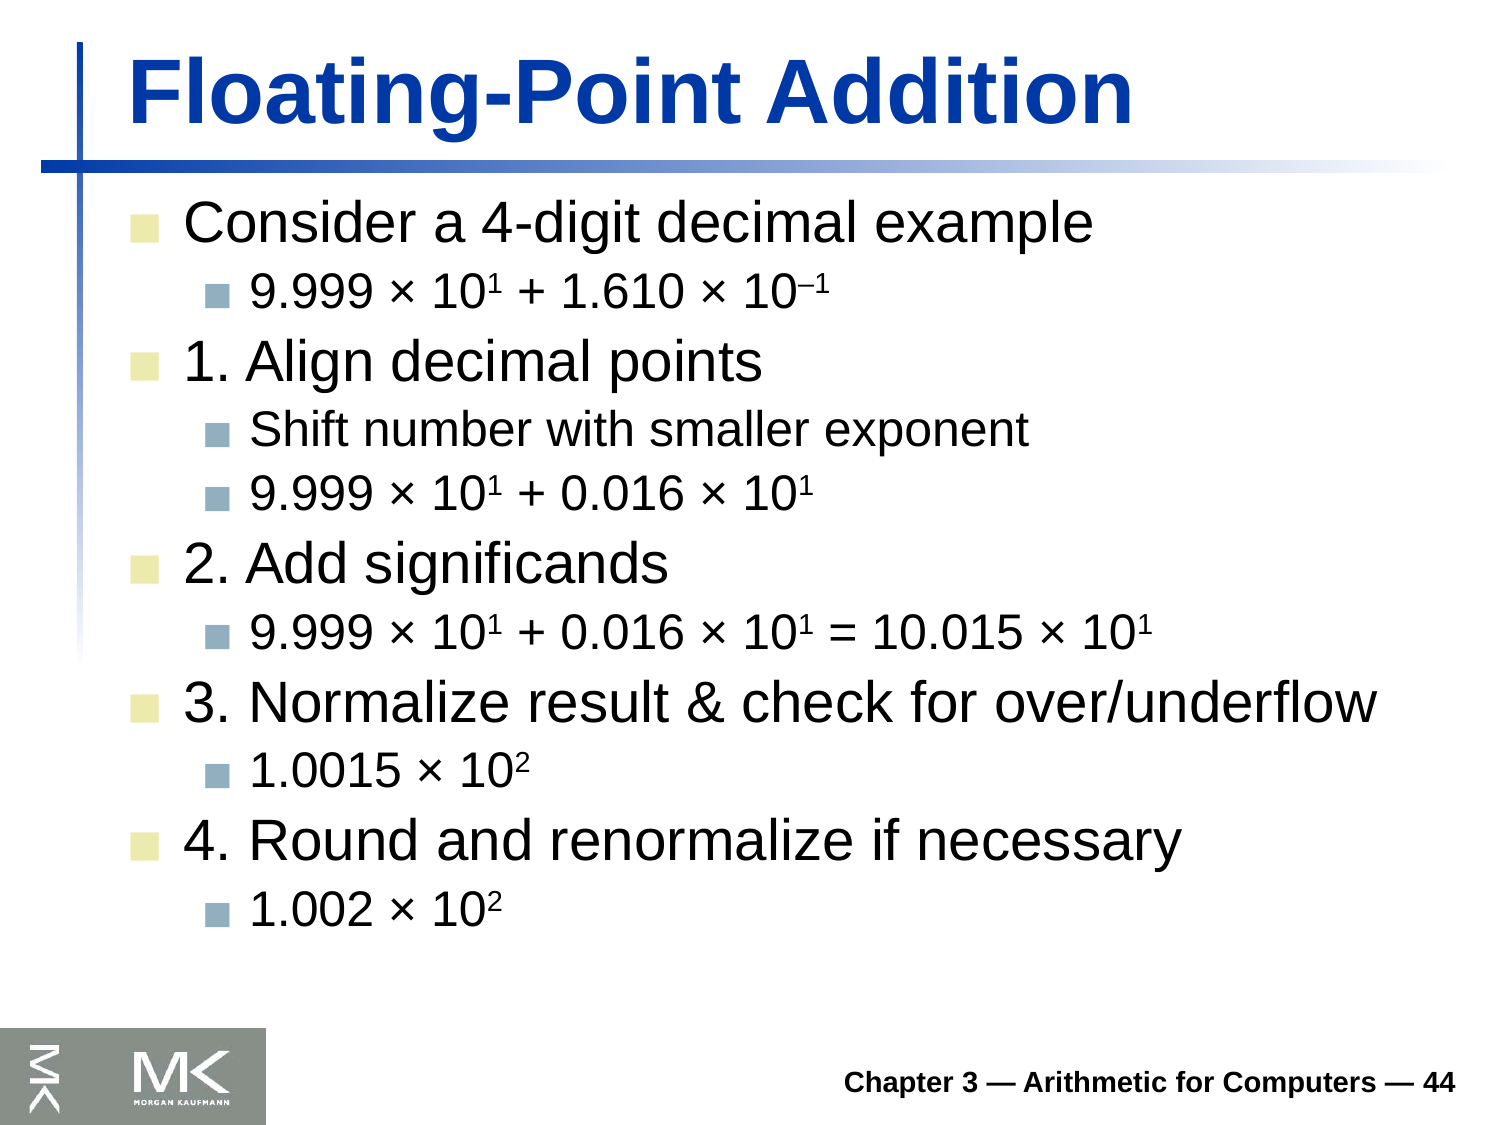

# Floating-Point Addition
Consider a 4-digit decimal example
9.999 × 101 + 1.610 × 10–1
1. Align decimal points
Shift number with smaller exponent
9.999 × 101 + 0.016 × 101
2. Add significands
9.999 × 101 + 0.016 × 101 = 10.015 × 101
3. Normalize result & check for over/underflow
1.0015 × 102
4. Round and renormalize if necessary
1.002 × 102
Chapter 3 — Arithmetic for Computers — 44